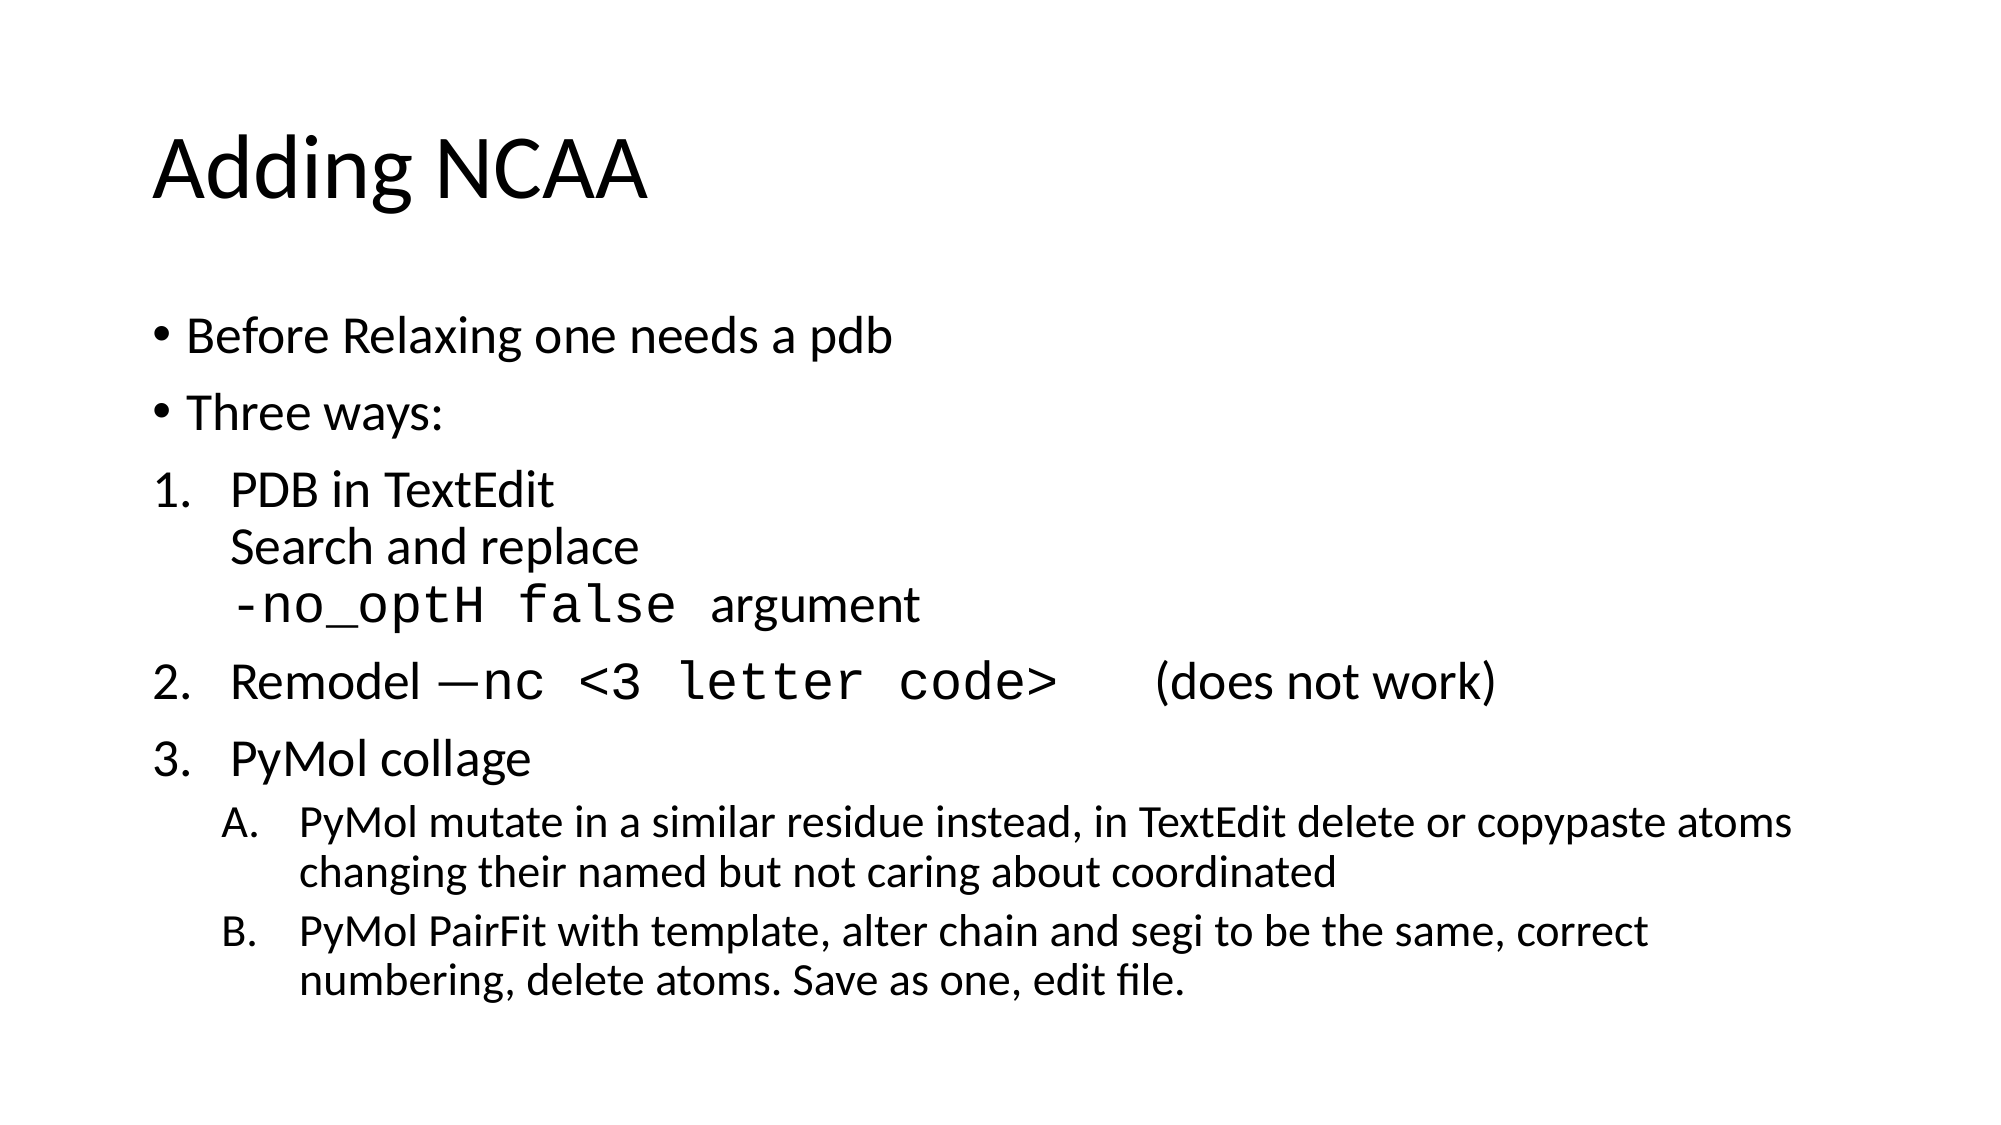

# Adding NCAA
Before Relaxing one needs a pdb
Three ways:
PDB in TextEdit
Search and replace
-no_optH false argument
Remodel —nc <3 letter code>   (does not work)
PyMol collage
PyMol mutate in a similar residue instead, in TextEdit delete or copypaste atoms changing their named but not caring about coordinated
PyMol PairFit with template, alter chain and segi to be the same, correct numbering, delete atoms. Save as one, edit file.